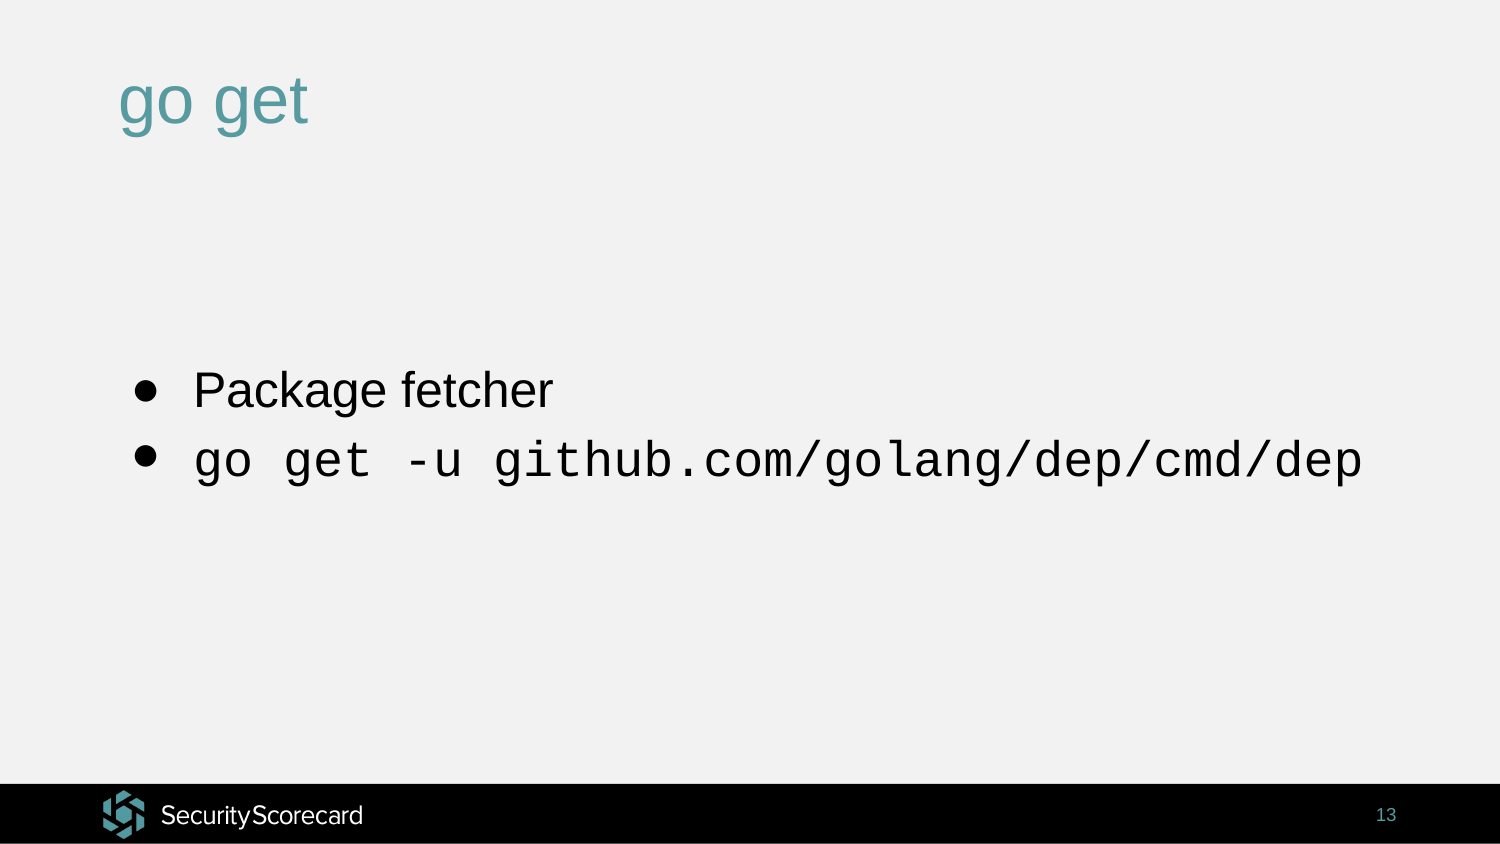

# go get

Package fetcher
go get -u github.com/golang/dep/cmd/dep